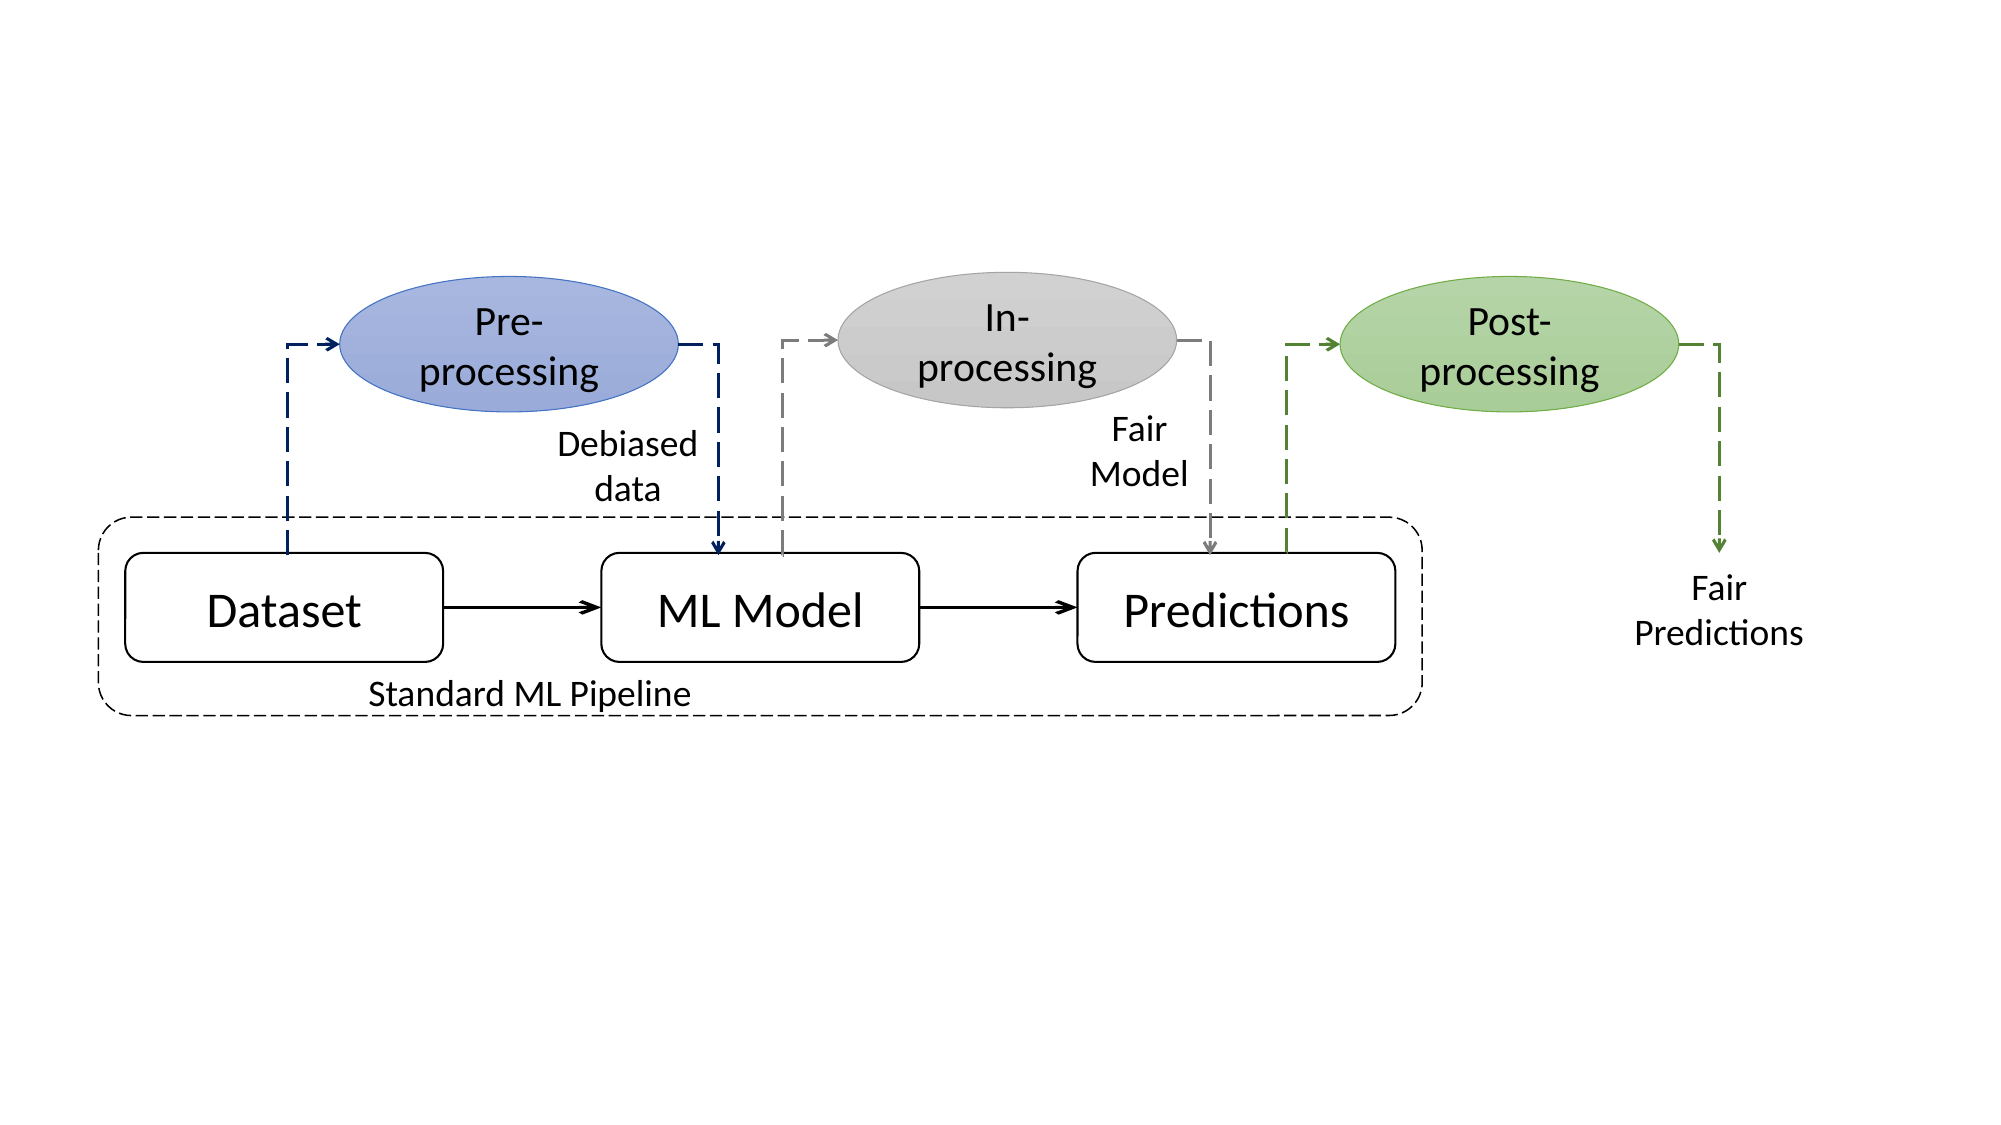

In-processing
Pre-processing
Post-processing
Fair
Model
Debiased
data

Dataset
ML Model
Predictions
Fair
Predictions
Standard ML Pipeline